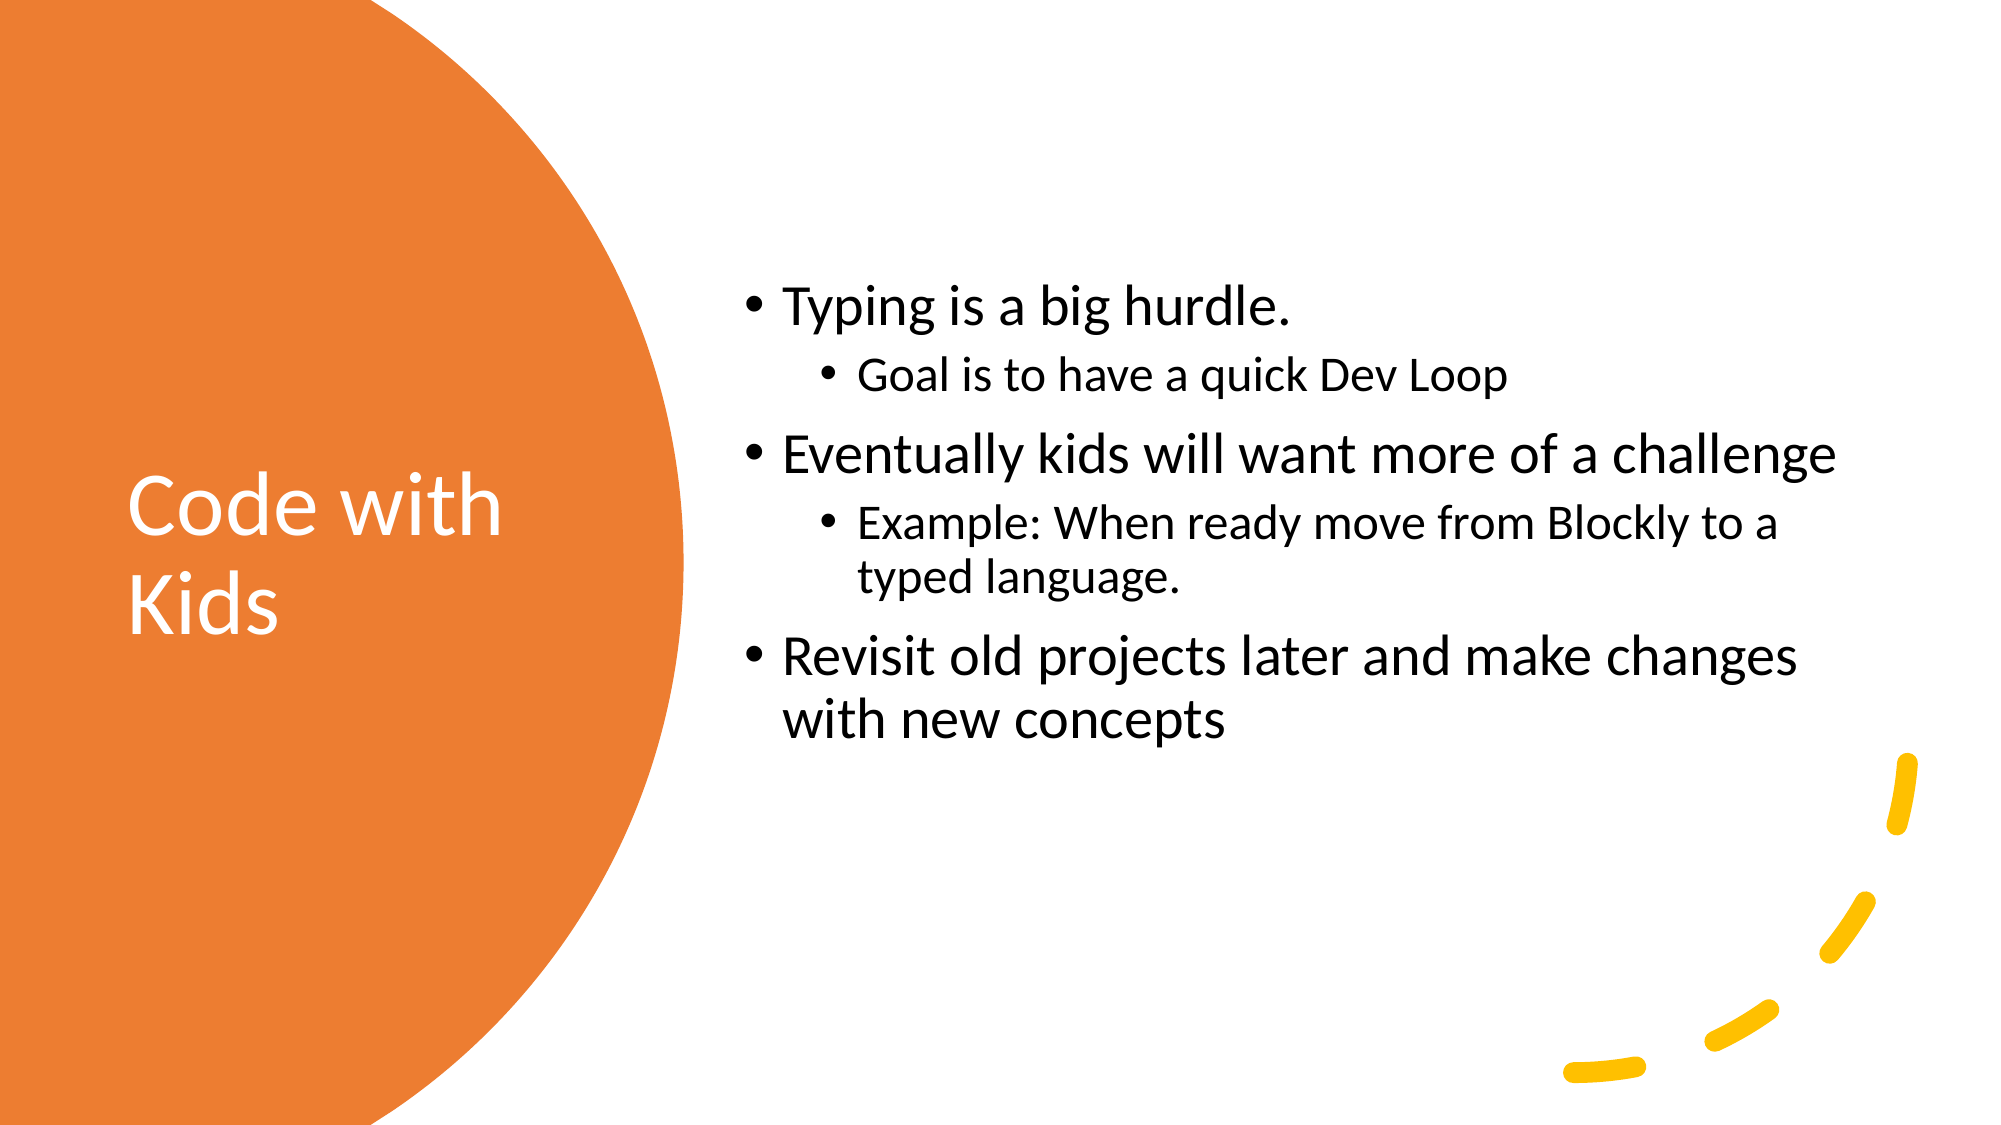

Typing is a big hurdle.
Goal is to have a quick Dev Loop
Eventually kids will want more of a challenge
Example: When ready move from Blockly to a typed language.
Revisit old projects later and make changes with new concepts

# Code with Kids